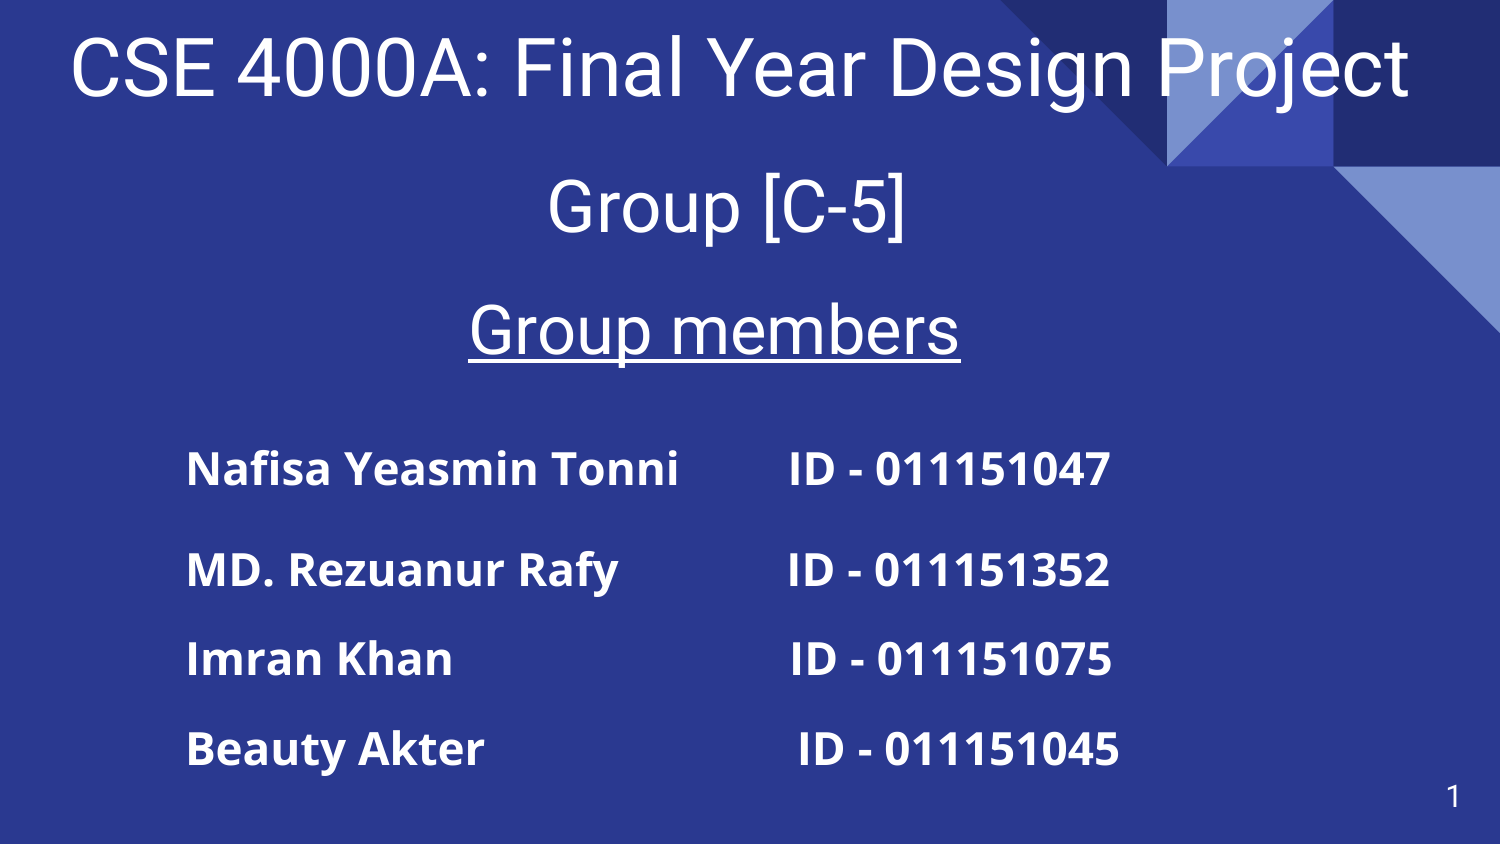

CSE 4000A: Final Year Design Project

Group [C-5]
Group members
 Nafisa Yeasmin Tonni         ID - 011151047
MD. Rezuanur Rafy              ID - 011151352
 Imran Khan                            ID - 011151075
 Beauty Akter                          ID - 011151045
1